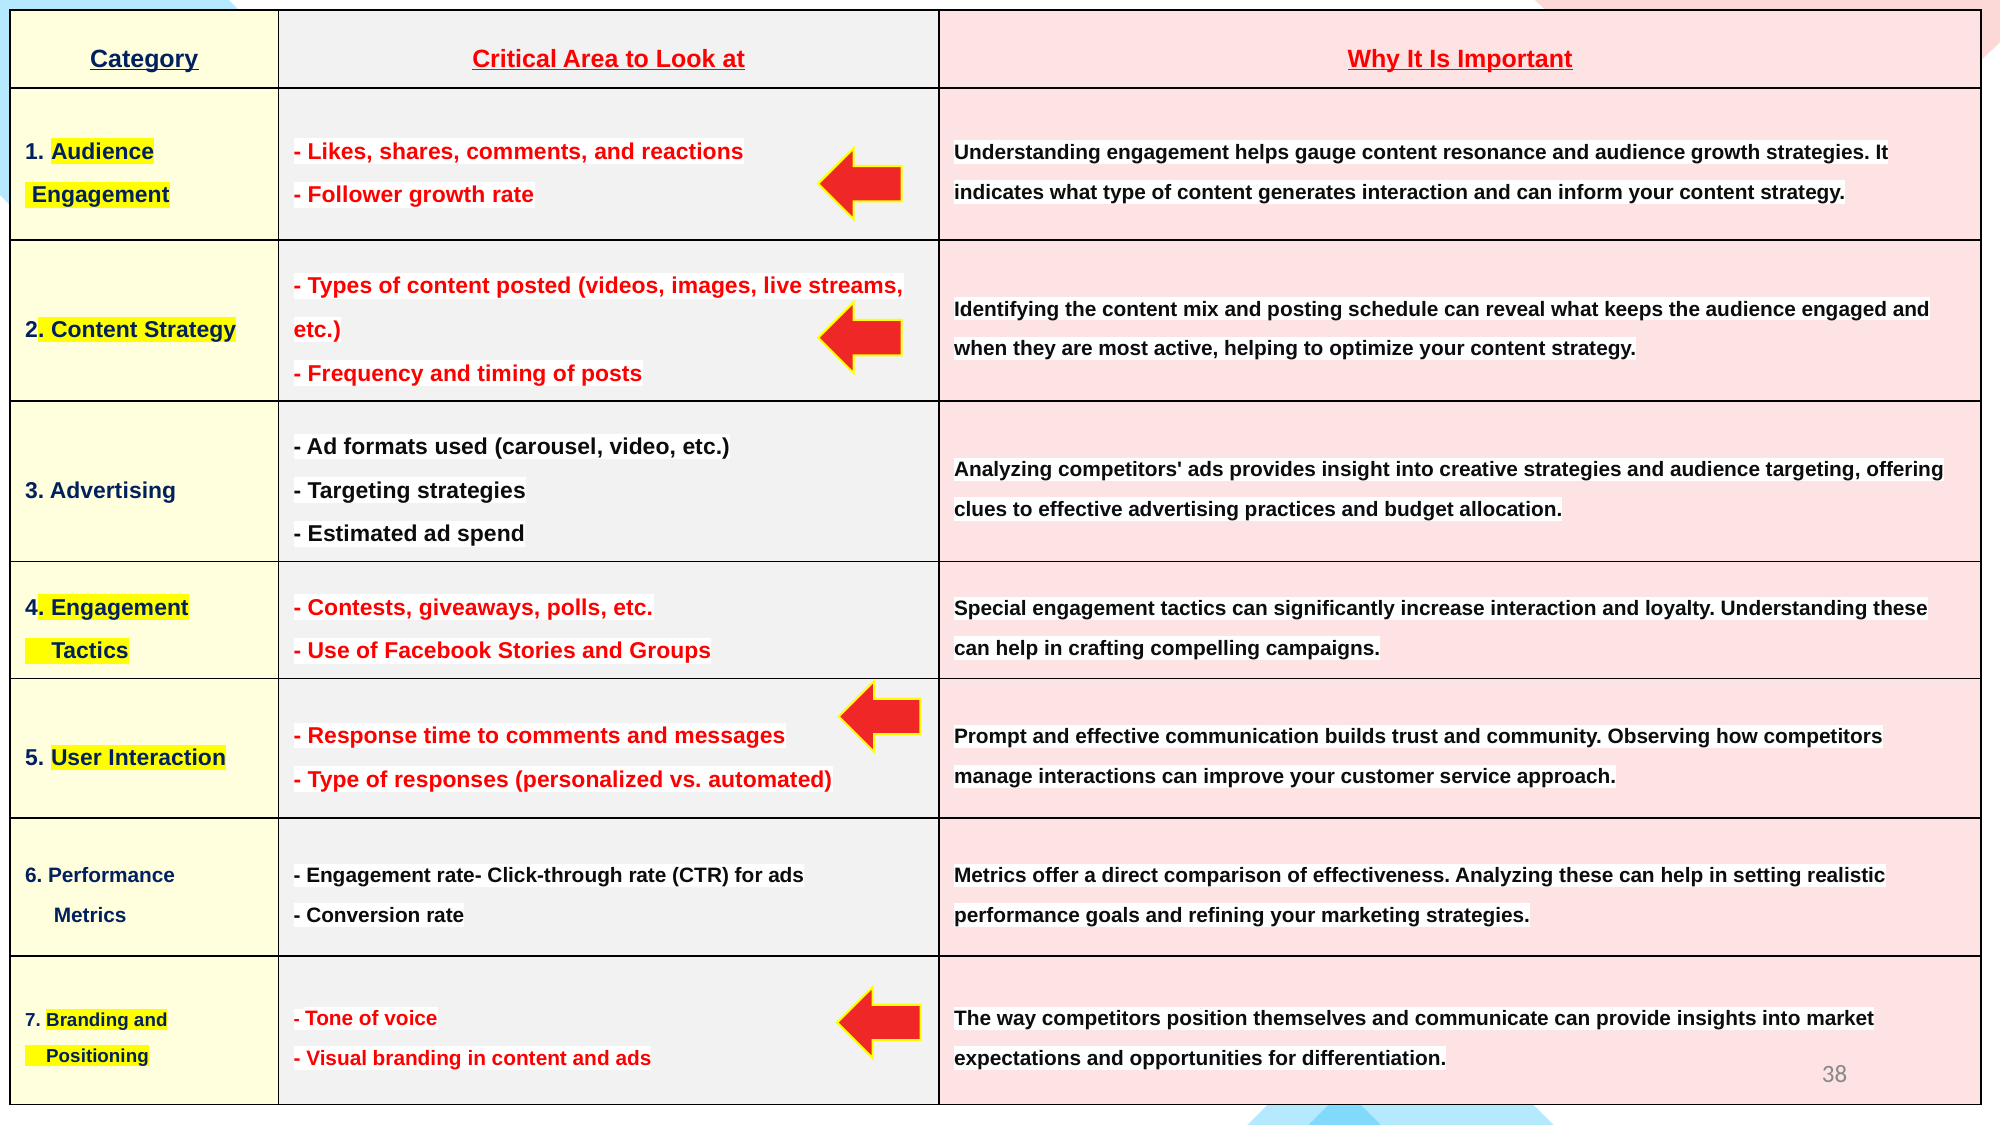

| Category | Critical Area to Look at | Why It Is Important |
| --- | --- | --- |
| 1. Audience Engagement | - Likes, shares, comments, and reactions - Follower growth rate | Understanding engagement helps gauge content resonance and audience growth strategies. It indicates what type of content generates interaction and can inform your content strategy. |
| 2. Content Strategy | - Types of content posted (videos, images, live streams, etc.) - Frequency and timing of posts | Identifying the content mix and posting schedule can reveal what keeps the audience engaged and when they are most active, helping to optimize your content strategy. |
| 3. Advertising | - Ad formats used (carousel, video, etc.) - Targeting strategies - Estimated ad spend | Analyzing competitors' ads provides insight into creative strategies and audience targeting, offering clues to effective advertising practices and budget allocation. |
| 4. Engagement Tactics | - Contests, giveaways, polls, etc. - Use of Facebook Stories and Groups | Special engagement tactics can significantly increase interaction and loyalty. Understanding these can help in crafting compelling campaigns. |
| 5. User Interaction | - Response time to comments and messages - Type of responses (personalized vs. automated) | Prompt and effective communication builds trust and community. Observing how competitors manage interactions can improve your customer service approach. |
| 6. Performance Metrics | - Engagement rate- Click-through rate (CTR) for ads - Conversion rate | Metrics offer a direct comparison of effectiveness. Analyzing these can help in setting realistic performance goals and refining your marketing strategies. |
| 7. Branding and Positioning | - Tone of voice - Visual branding in content and ads | The way competitors position themselves and communicate can provide insights into market expectations and opportunities for differentiation. |

38